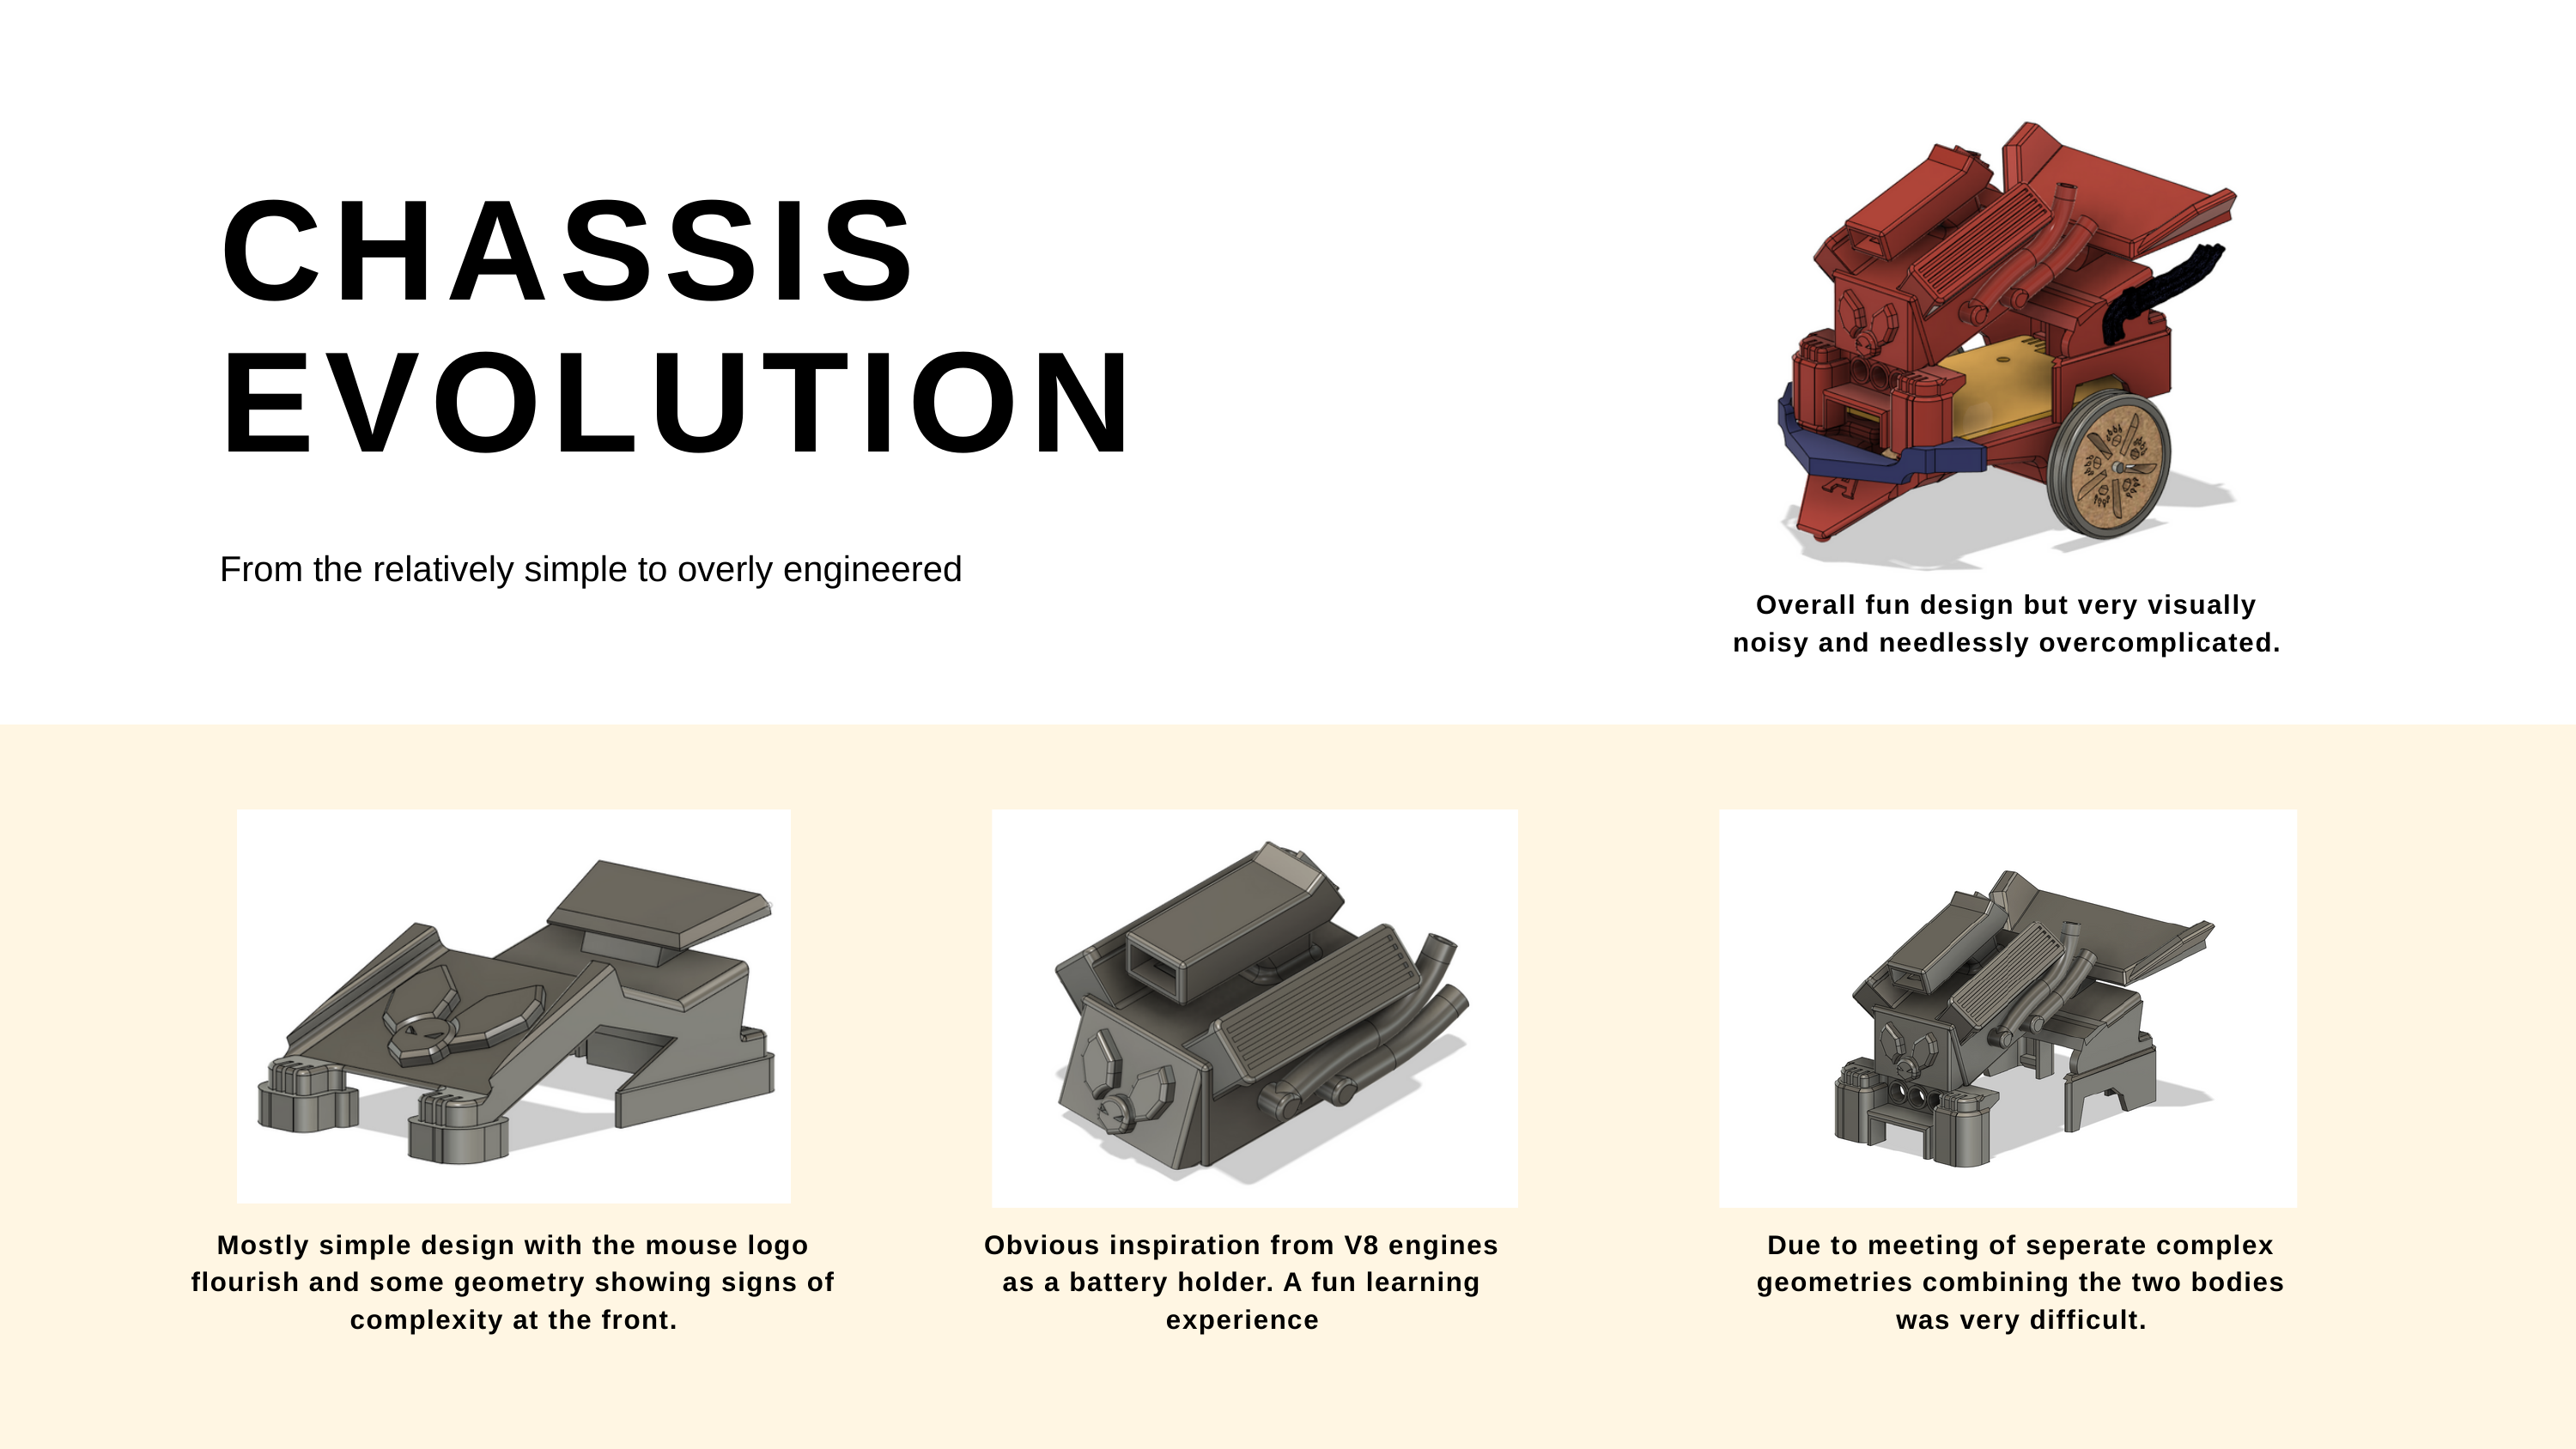

CHASSIS
EVOLUTION
From the relatively simple to overly engineered
Overall fun design but very visually noisy and needlessly overcomplicated.

Mostly simple design with the mouse logo flourish and some geometry showing signs of complexity at the front.
Obvious inspiration from V8 engines as a battery holder. A fun learning experience
Due to meeting of seperate complex geometries combining the two bodies was very difficult.